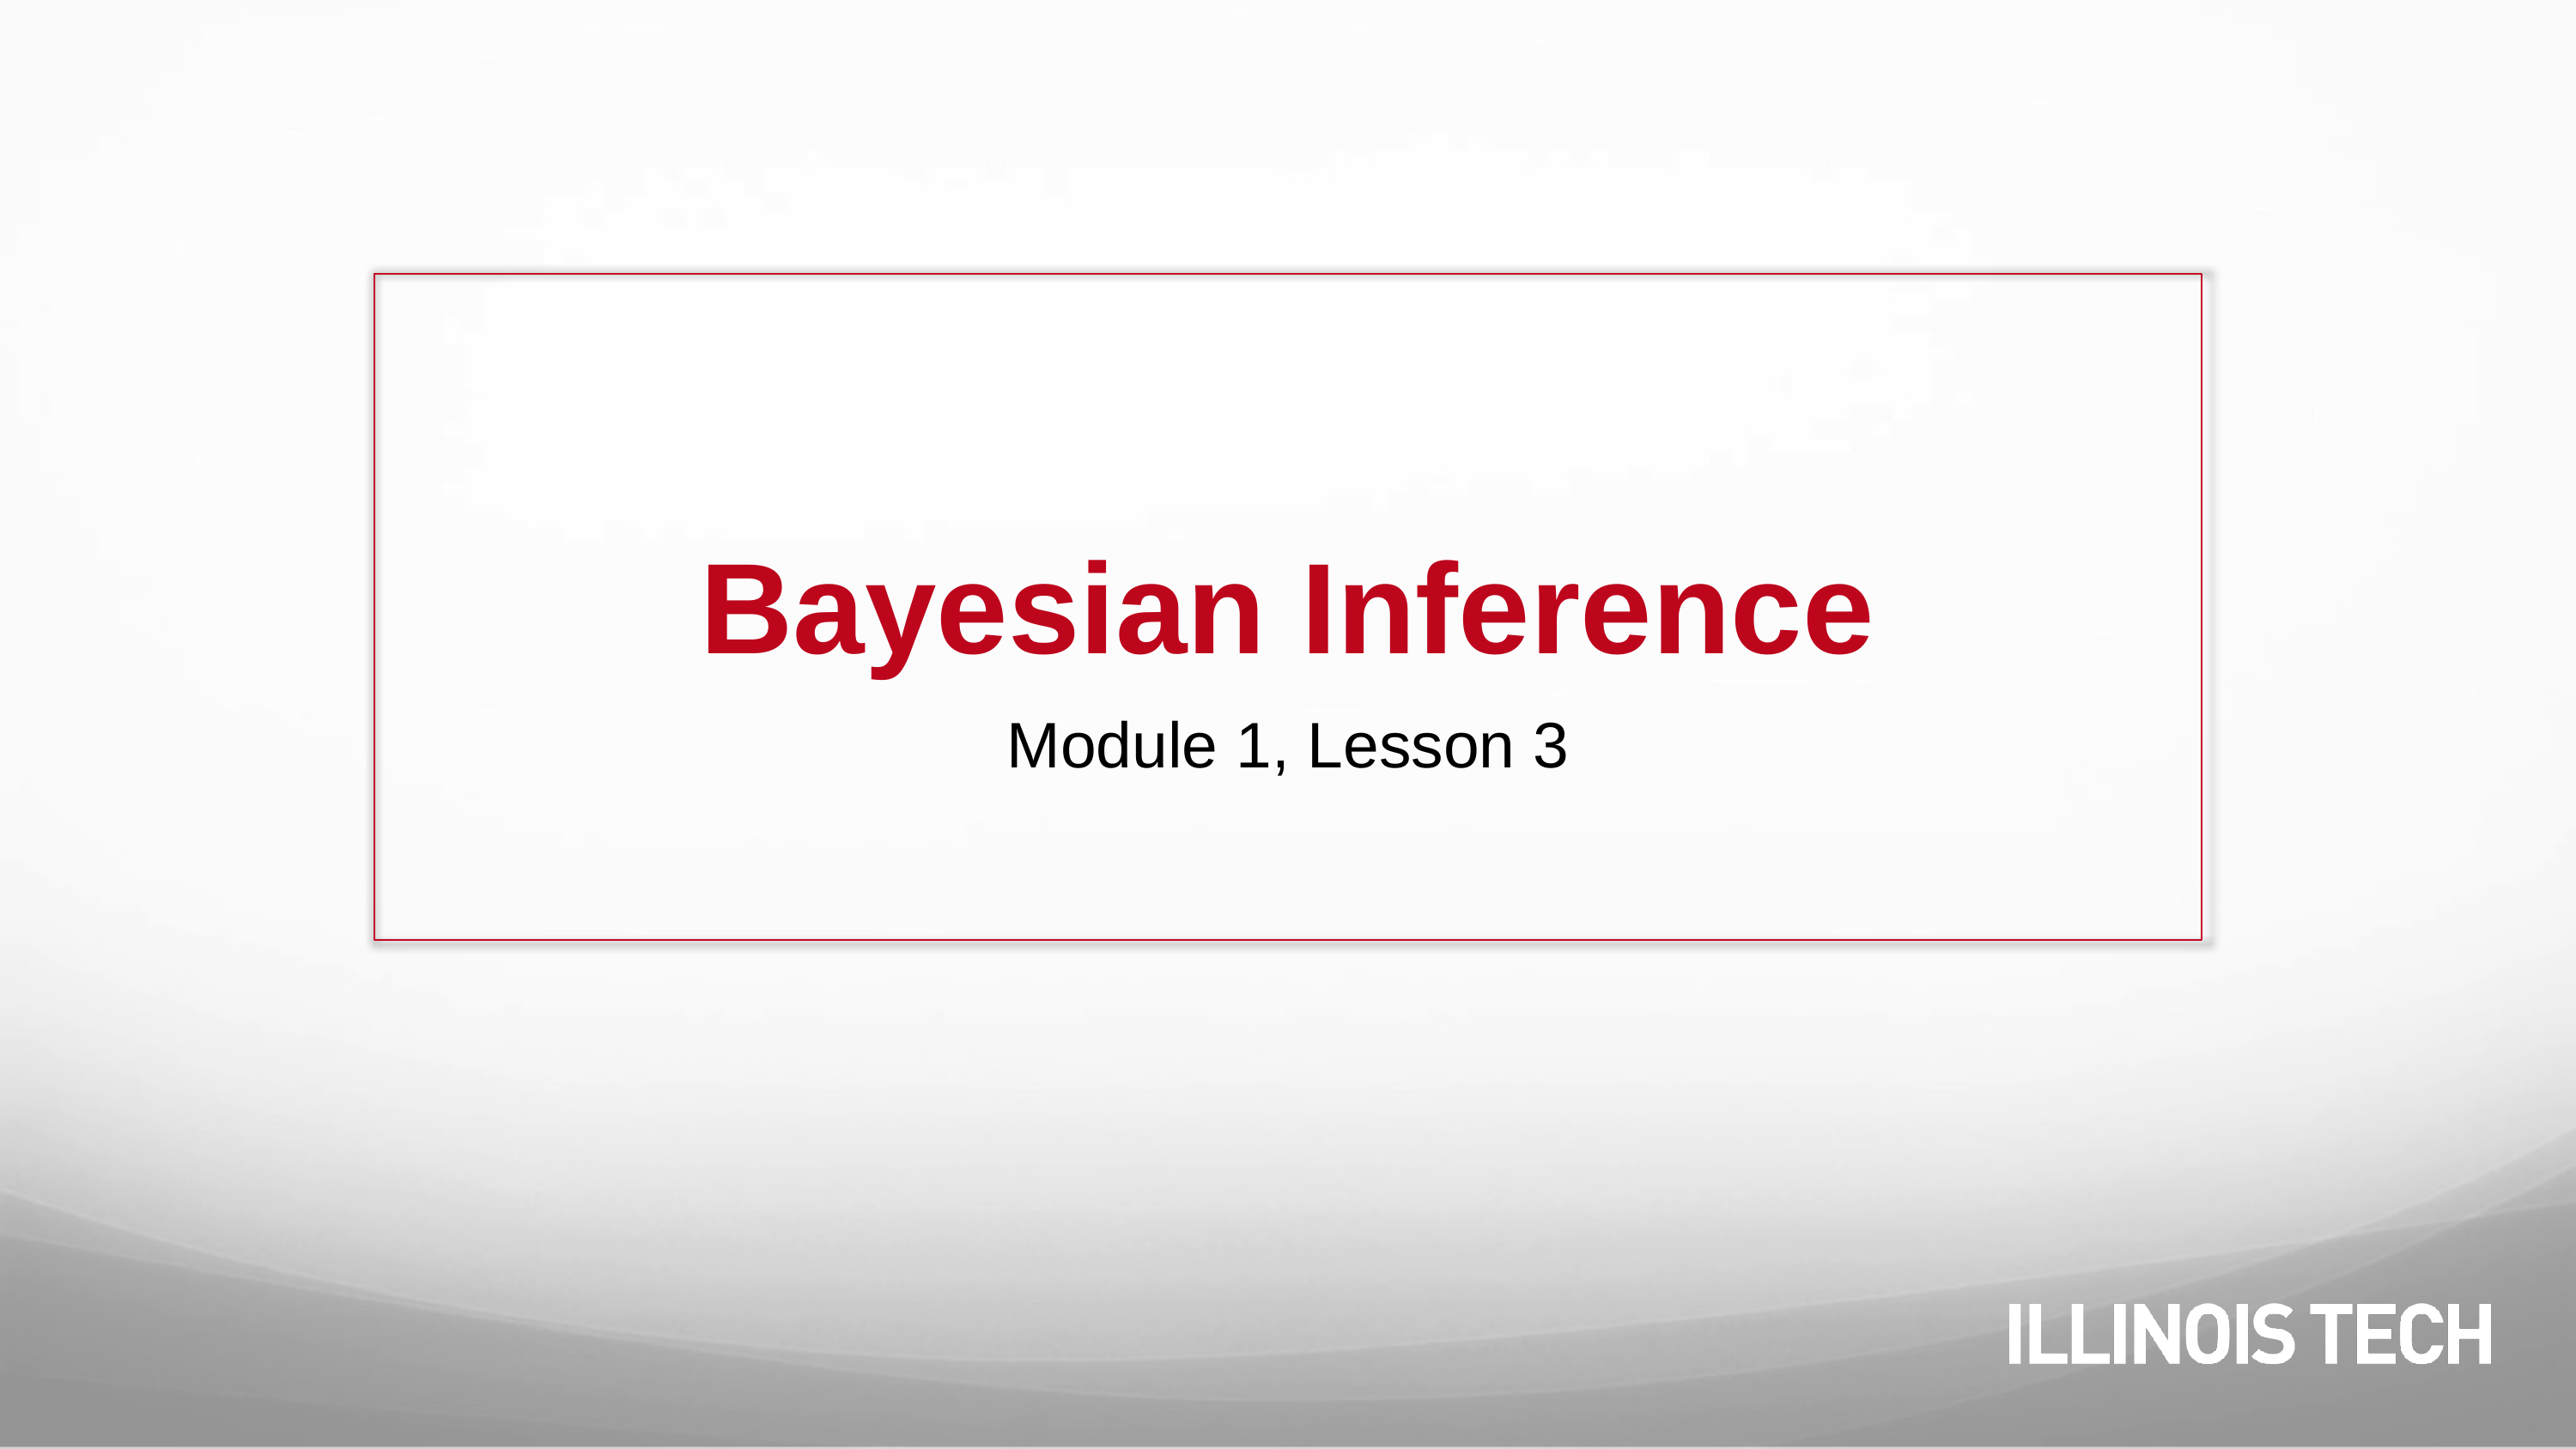

# Bayesian Inference
Module 1, Lesson 3